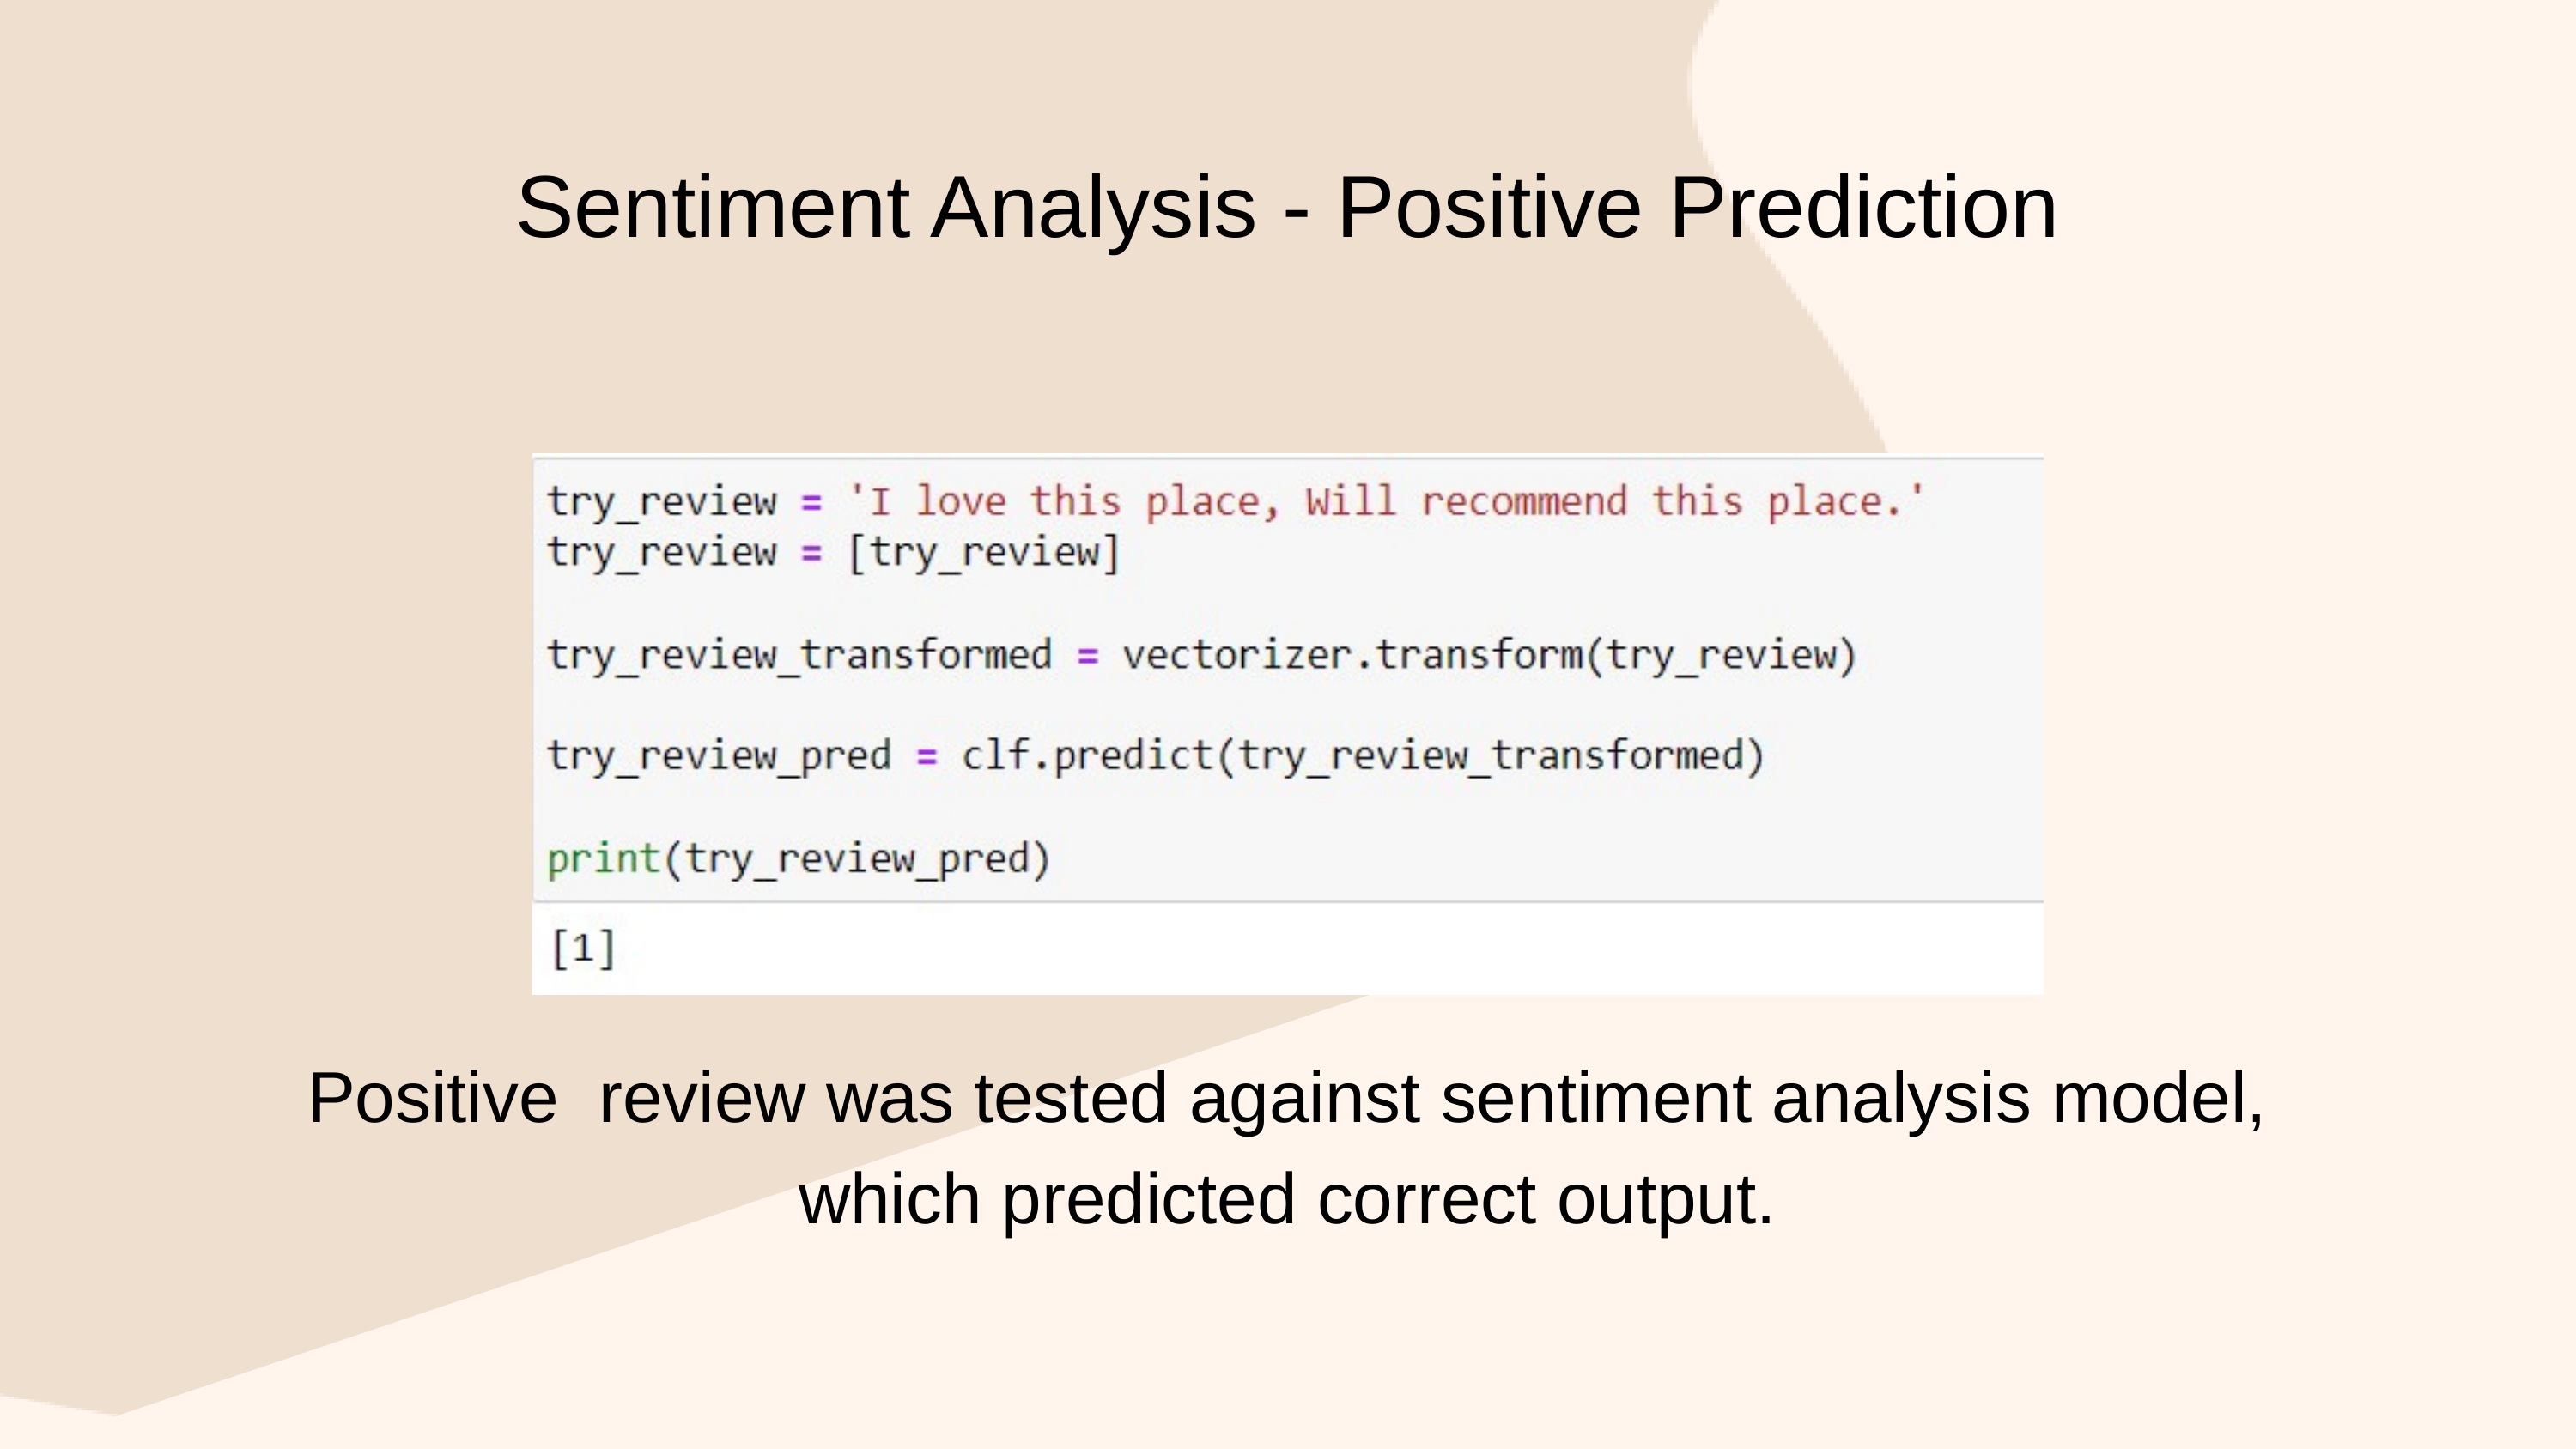

Sentiment Analysis - Positive Prediction

Positive  review was tested against sentiment analysis model, which predicted correct output.